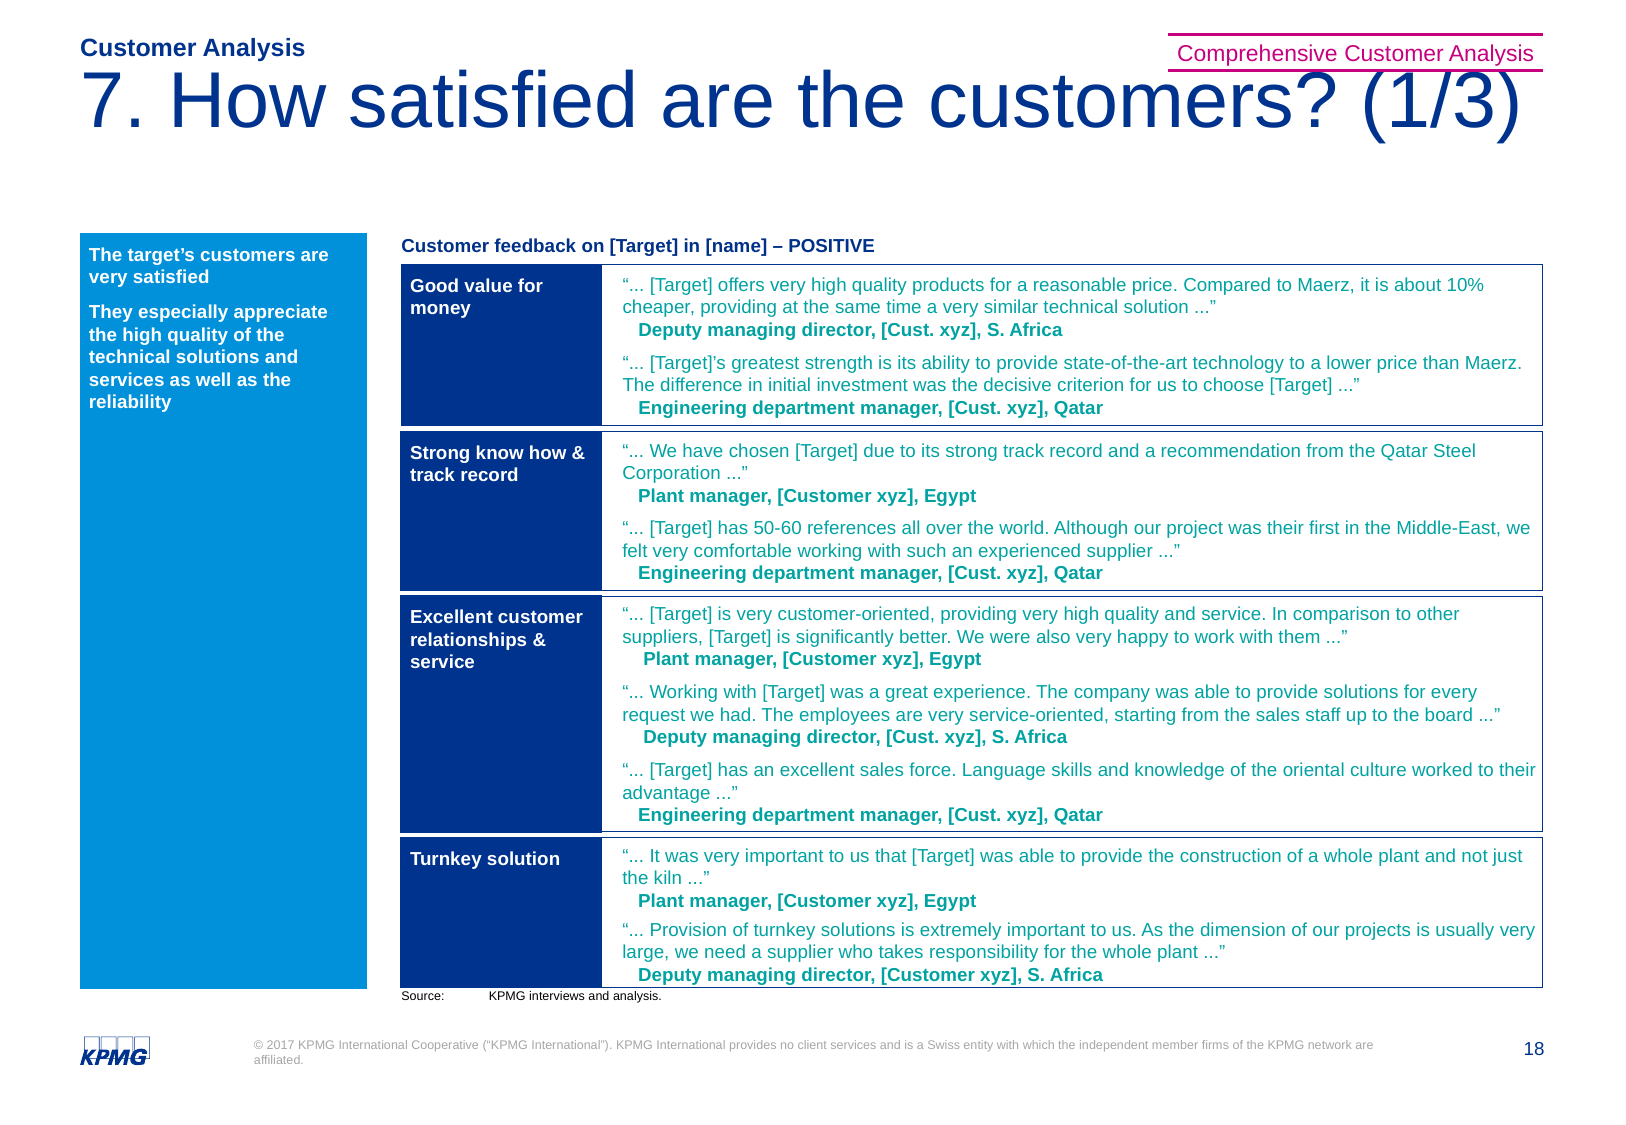

Customer Analysis
Comprehensive Customer Analysis
# 7. How satisfied are the customers? (1/3)
The target’s customers are very satisfied
They especially appreciate the high quality of the technical solutions and services as well as the reliability

Customer feedback on [Target] in [name] – POSITIVE
Good value for money
“... [Target] offers very high quality products for a reasonable price. Compared to Maerz, it is about 10% cheaper, providing at the same time a very similar technical solution ...”
   Deputy managing director, [Cust. xyz], S. Africa
“... [Target]’s greatest strength is its ability to provide state-of-the-art technology to a lower price than Maerz. The difference in initial investment was the decisive criterion for us to choose [Target] ...”
   Engineering department manager, [Cust. xyz], Qatar
Strong know how & track record
“... We have chosen [Target] due to its strong track record and a recommendation from the Qatar Steel Corporation ...”
   Plant manager, [Customer xyz], Egypt
“... [Target] has 50-60 references all over the world. Although our project was their first in the Middle-East, we felt very comfortable working with such an experienced supplier ...”
   Engineering department manager, [Cust. xyz], Qatar
Excellent customer relationships & service
“... [Target] is very customer-oriented, providing very high quality and service. In comparison to other suppliers, [Target] is significantly better. We were also very happy to work with them ...”
    Plant manager, [Customer xyz], Egypt
“... Working with [Target] was a great experience. The company was able to provide solutions for every request we had. The employees are very service-oriented, starting from the sales staff up to the board ...”
    Deputy managing director, [Cust. xyz], S. Africa
“... [Target] has an excellent sales force. Language skills and knowledge of the oriental culture worked to their advantage ...”
   Engineering department manager, [Cust. xyz], Qatar
Turnkey solution
“... It was very important to us that [Target] was able to provide the construction of a whole plant and not just the kiln ...”
   Plant manager, [Customer xyz], Egypt
“... Provision of turnkey solutions is extremely important to us. As the dimension of our projects is usually very large, we need a supplier who takes responsibility for the whole plant ...”
   Deputy managing director, [Customer xyz], S. Africa
Source:	KPMG interviews and analysis.